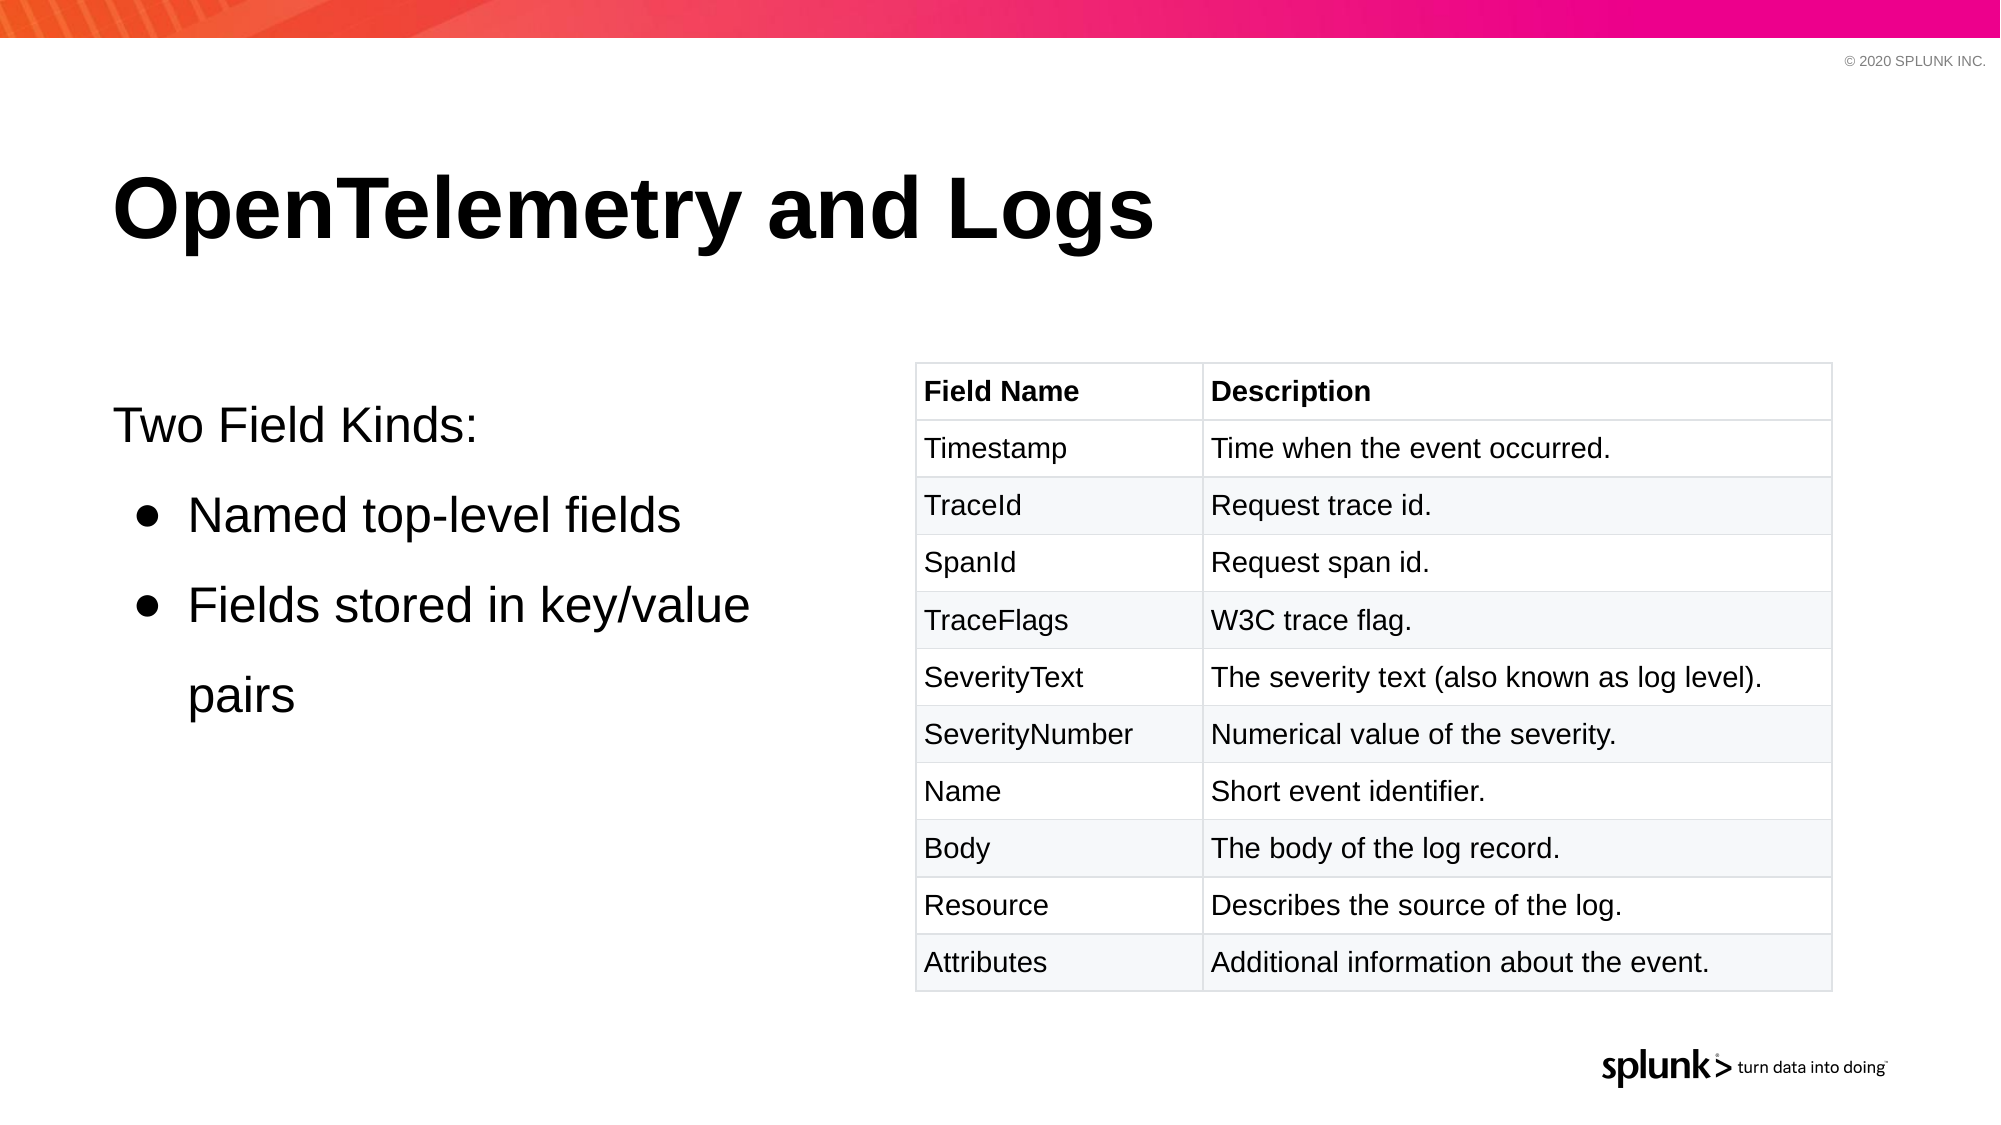

# OpenTelemetry and Logs

Two Field Kinds:
Named top-level fields
Fields stored in key/value pairs
| Field Name | Description |
| --- | --- |
| Timestamp | Time when the event occurred. |
| TraceId | Request trace id. |
| SpanId | Request span id. |
| TraceFlags | W3C trace flag. |
| SeverityText | The severity text (also known as log level). |
| SeverityNumber | Numerical value of the severity. |
| Name | Short event identifier. |
| Body | The body of the log record. |
| Resource | Describes the source of the log. |
| Attributes | Additional information about the event. |